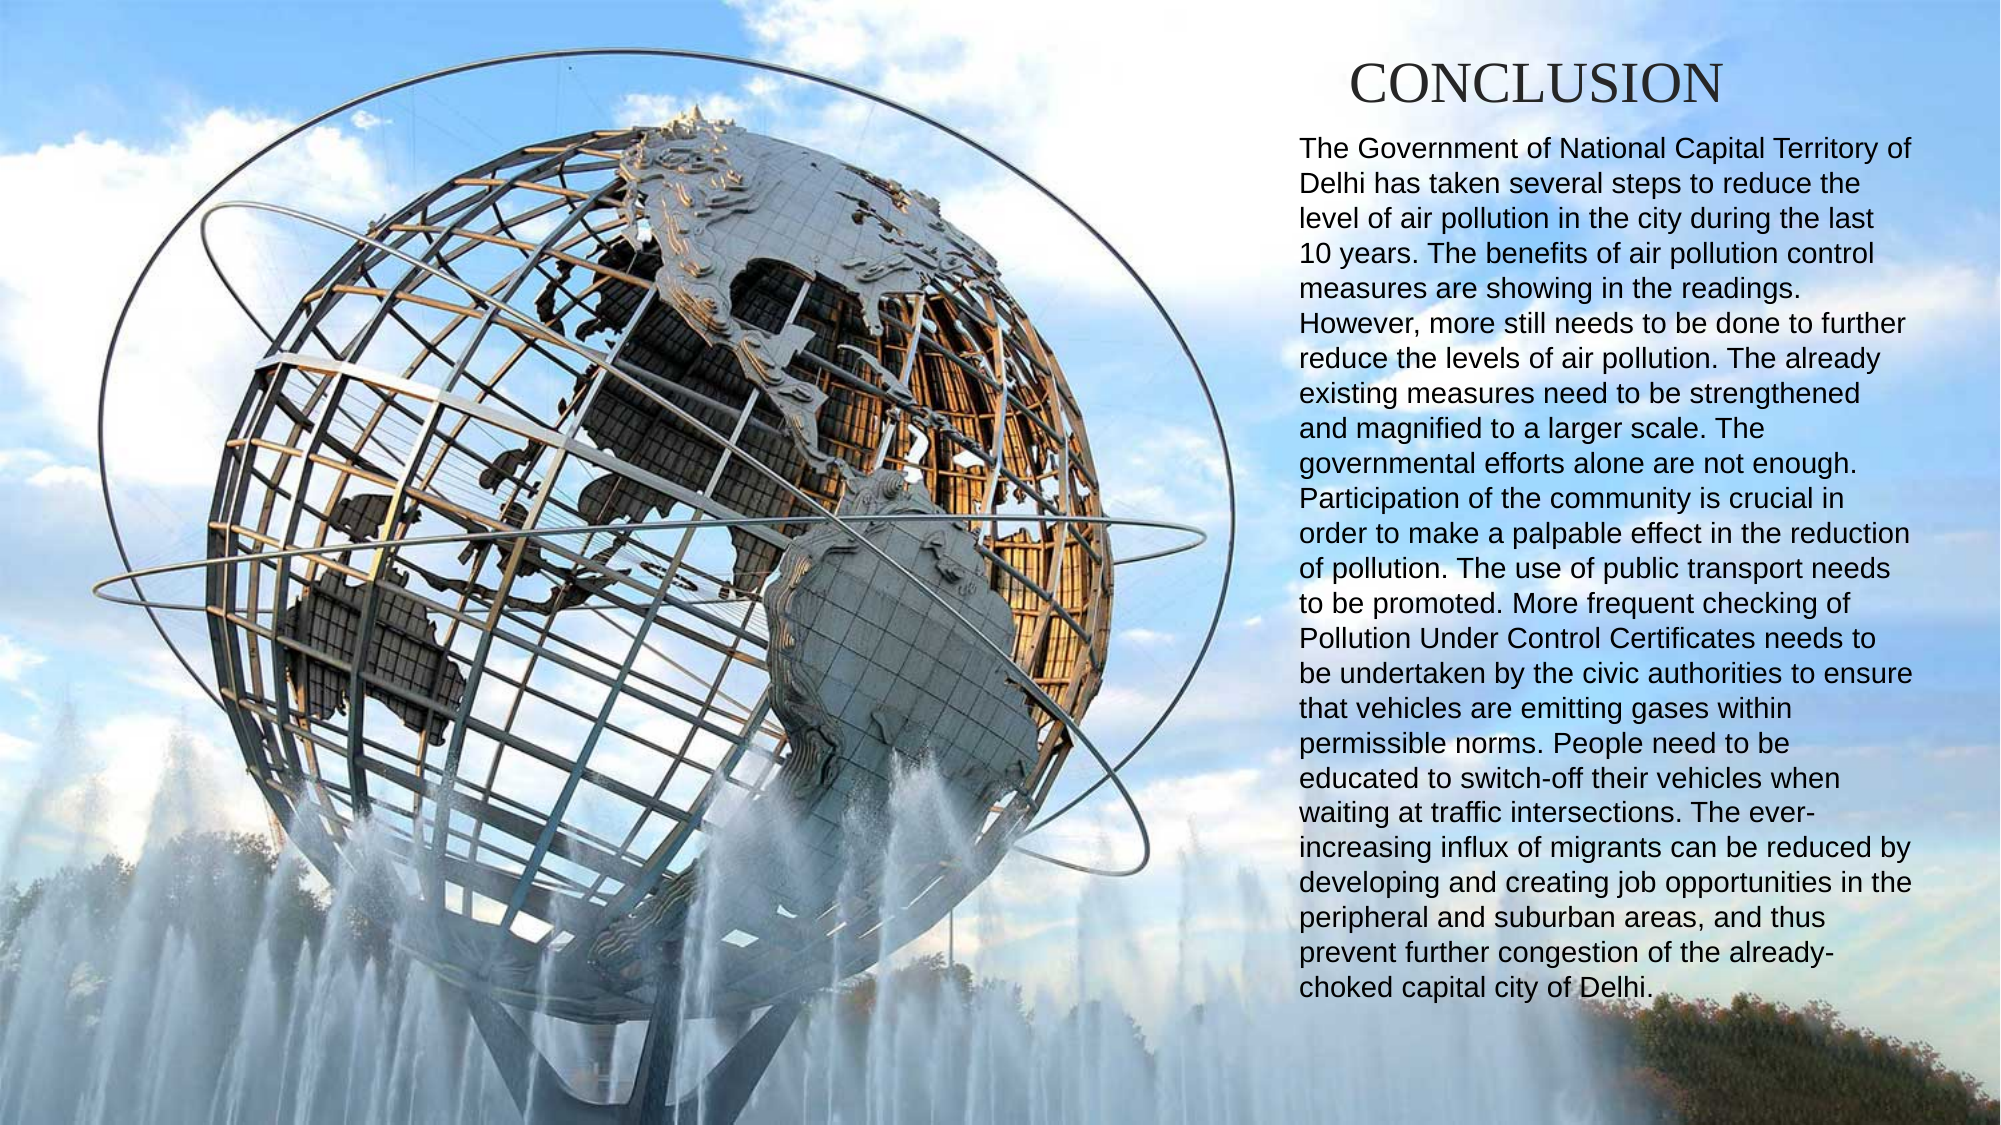

CONCLUSION
The Government of National Capital Territory of Delhi has taken several steps to reduce the level of air pollution in the city during the last 10 years. The benefits of air pollution control measures are showing in the readings. However, more still needs to be done to further reduce the levels of air pollution. The already existing measures need to be strengthened and magnified to a larger scale. The governmental efforts alone are not enough. Participation of the community is crucial in order to make a palpable effect in the reduction of pollution. The use of public transport needs to be promoted. More frequent checking of Pollution Under Control Certificates needs to be undertaken by the civic authorities to ensure that vehicles are emitting gases within permissible norms. People need to be educated to switch-off their vehicles when waiting at traffic intersections. The ever-increasing influx of migrants can be reduced by developing and creating job opportunities in the peripheral and suburban areas, and thus prevent further congestion of the already-choked capital city of Delhi.